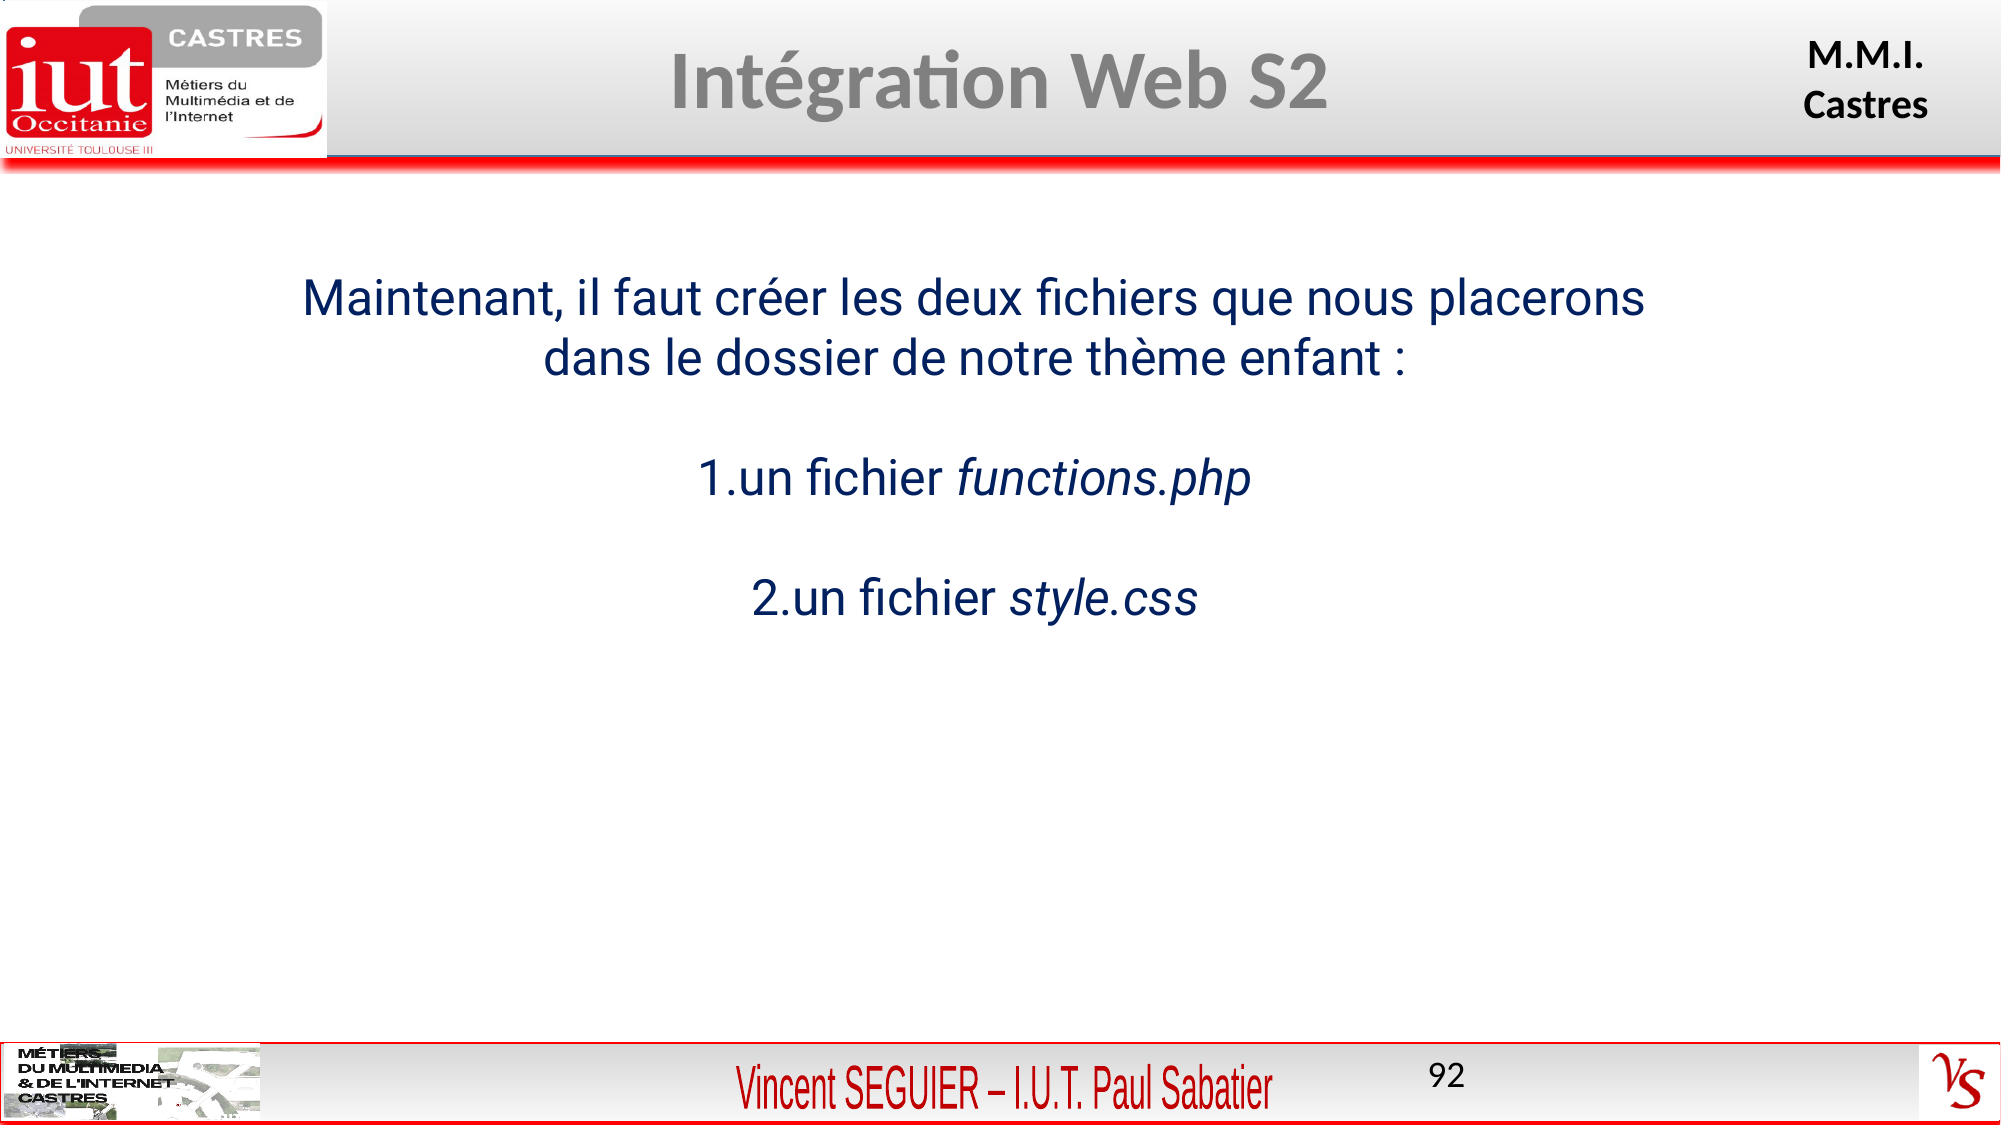

Maintenant, il faut créer les deux fichiers que nous placerons dans le dossier de notre thème enfant :

un fichier functions.php

un fichier style.css

92